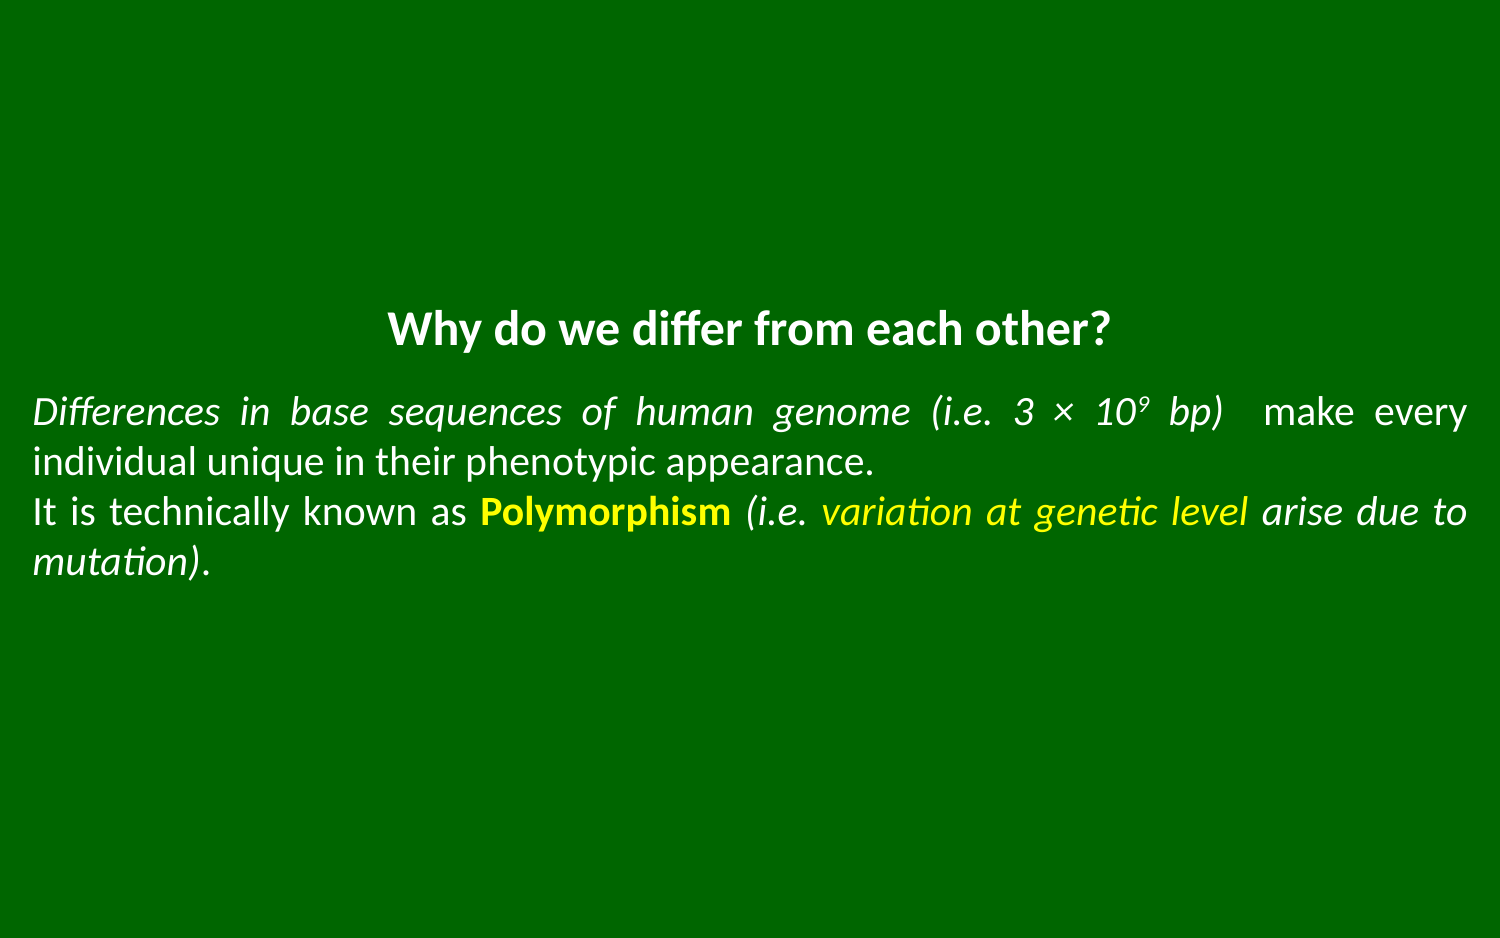

# Why do we differ from each other?
Differences in base sequences of human genome (i.e. 3 × 109 bp)  make every individual unique in their phenotypic appearance.
It is technically known as Polymorphism (i.e. variation at genetic level arise due to mutation).